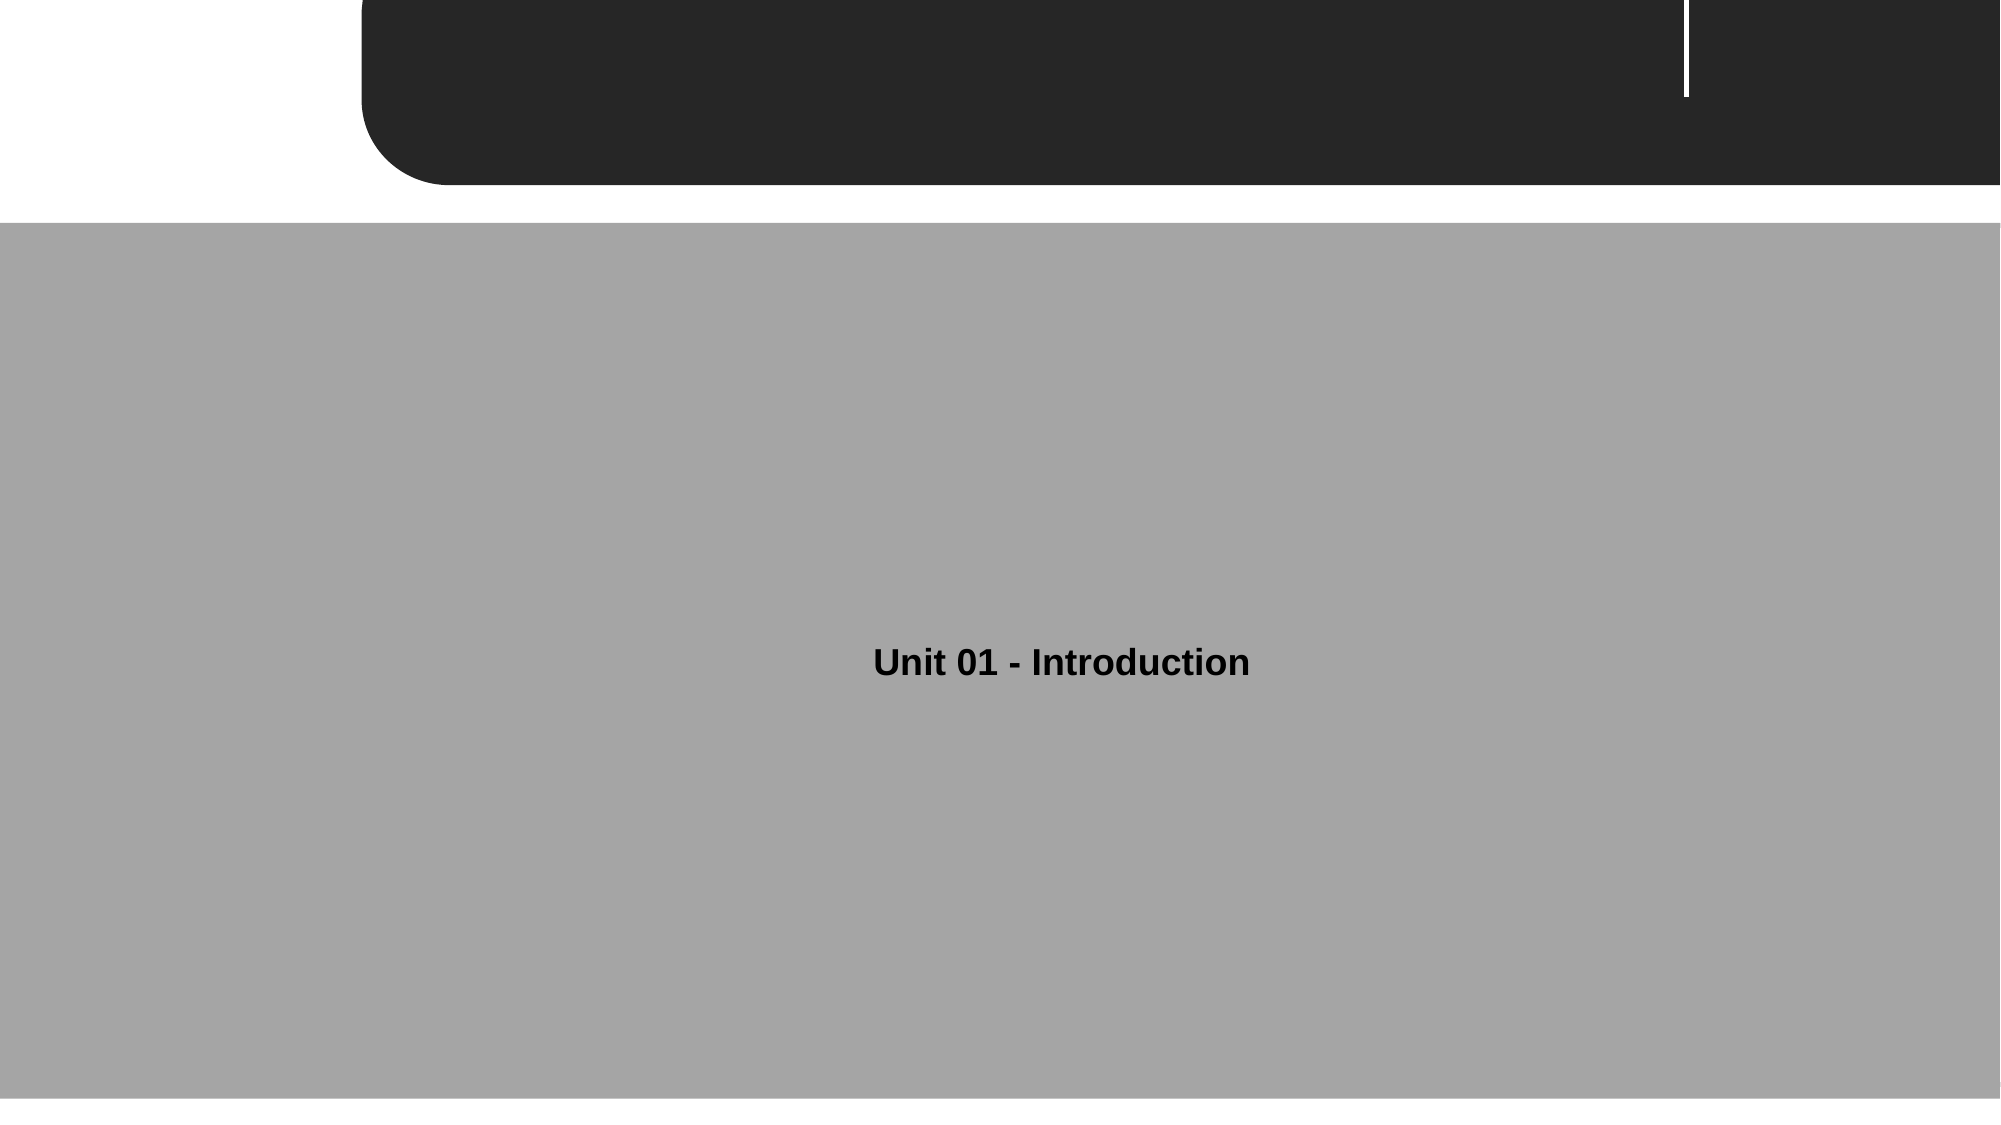

Unit  01 ㅣIntroduction
Unit 01 - Introduction